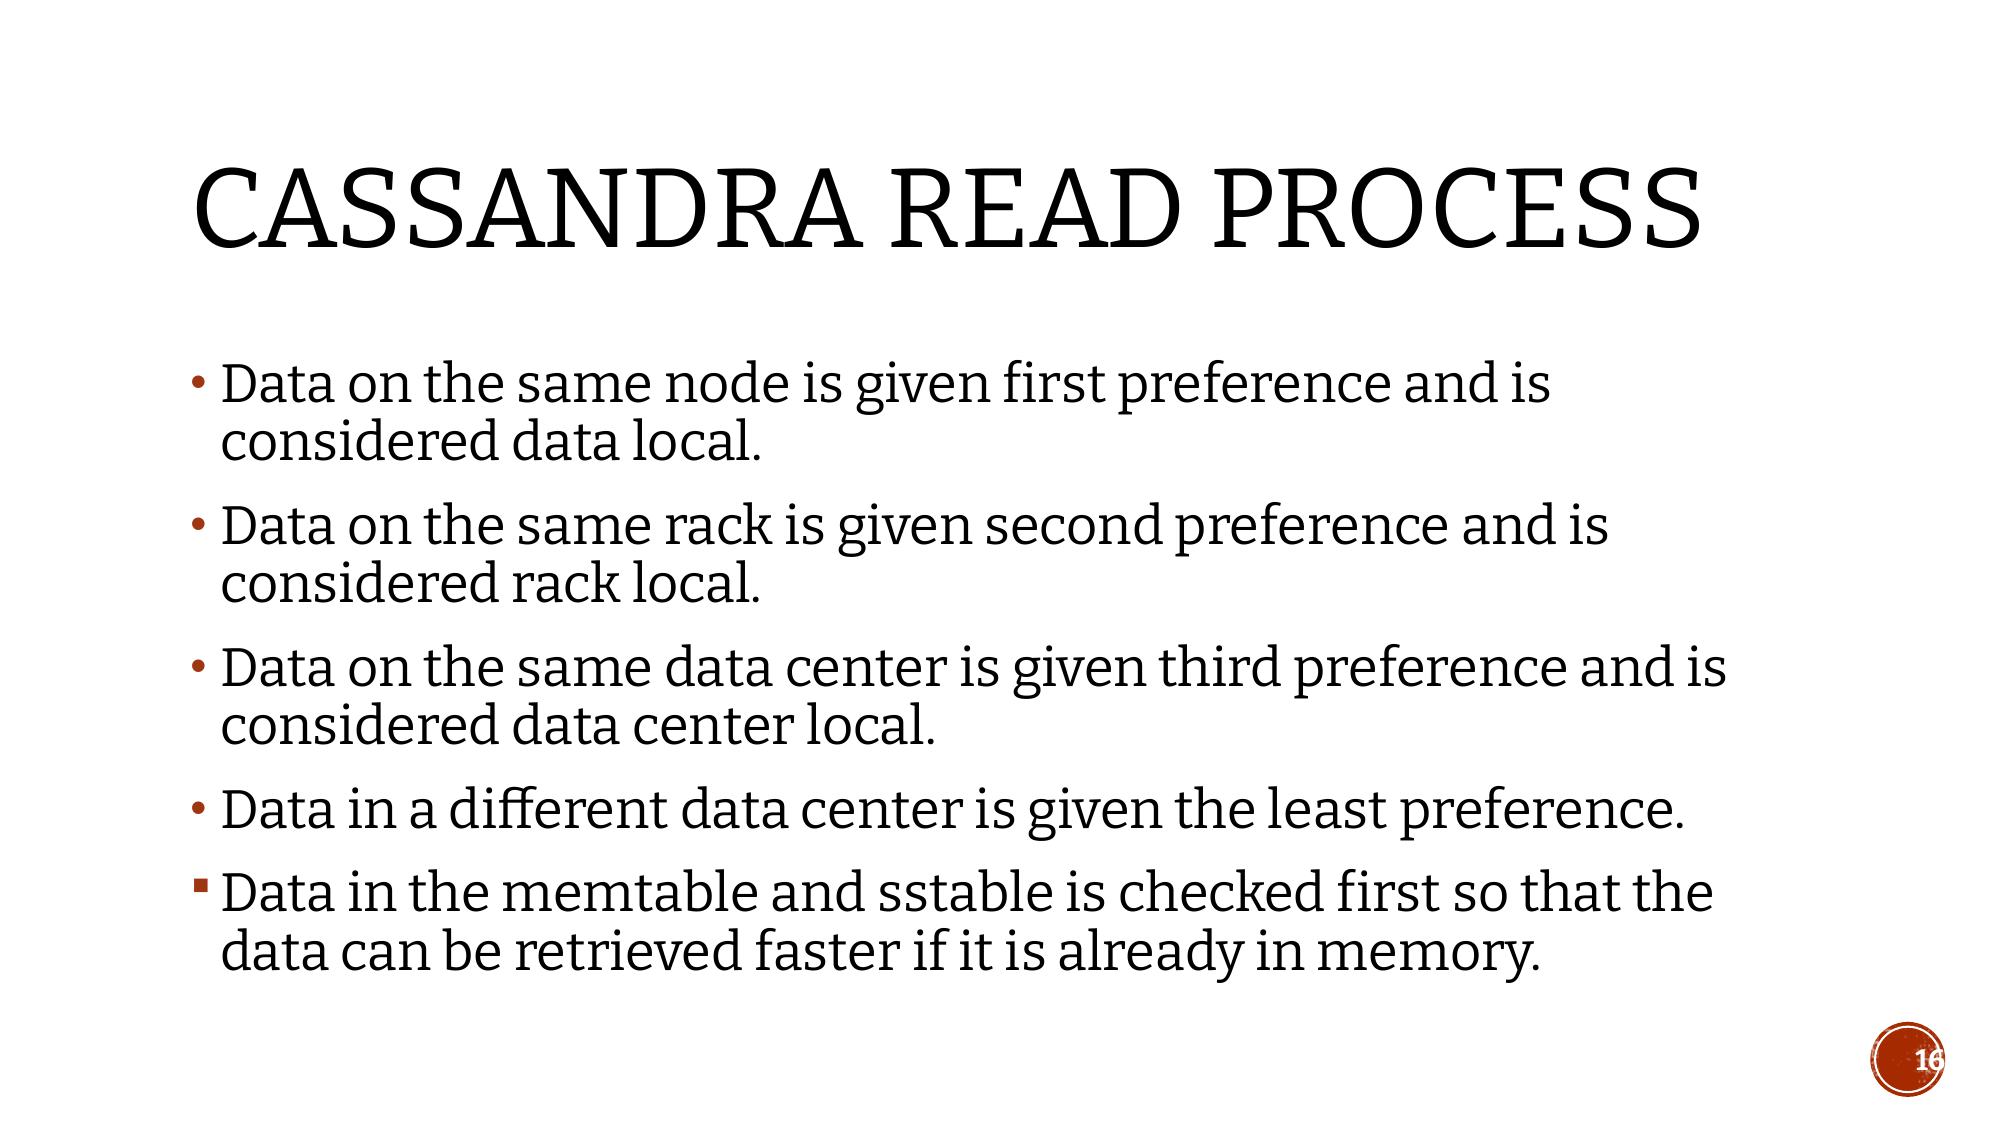

# Cassandra read process
Data on the same node is given first preference and is considered data local.
Data on the same rack is given second preference and is considered rack local.
Data on the same data center is given third preference and is considered data center local.
Data in a different data center is given the least preference.
Data in the memtable and sstable is checked first so that the data can be retrieved faster if it is already in memory.

16